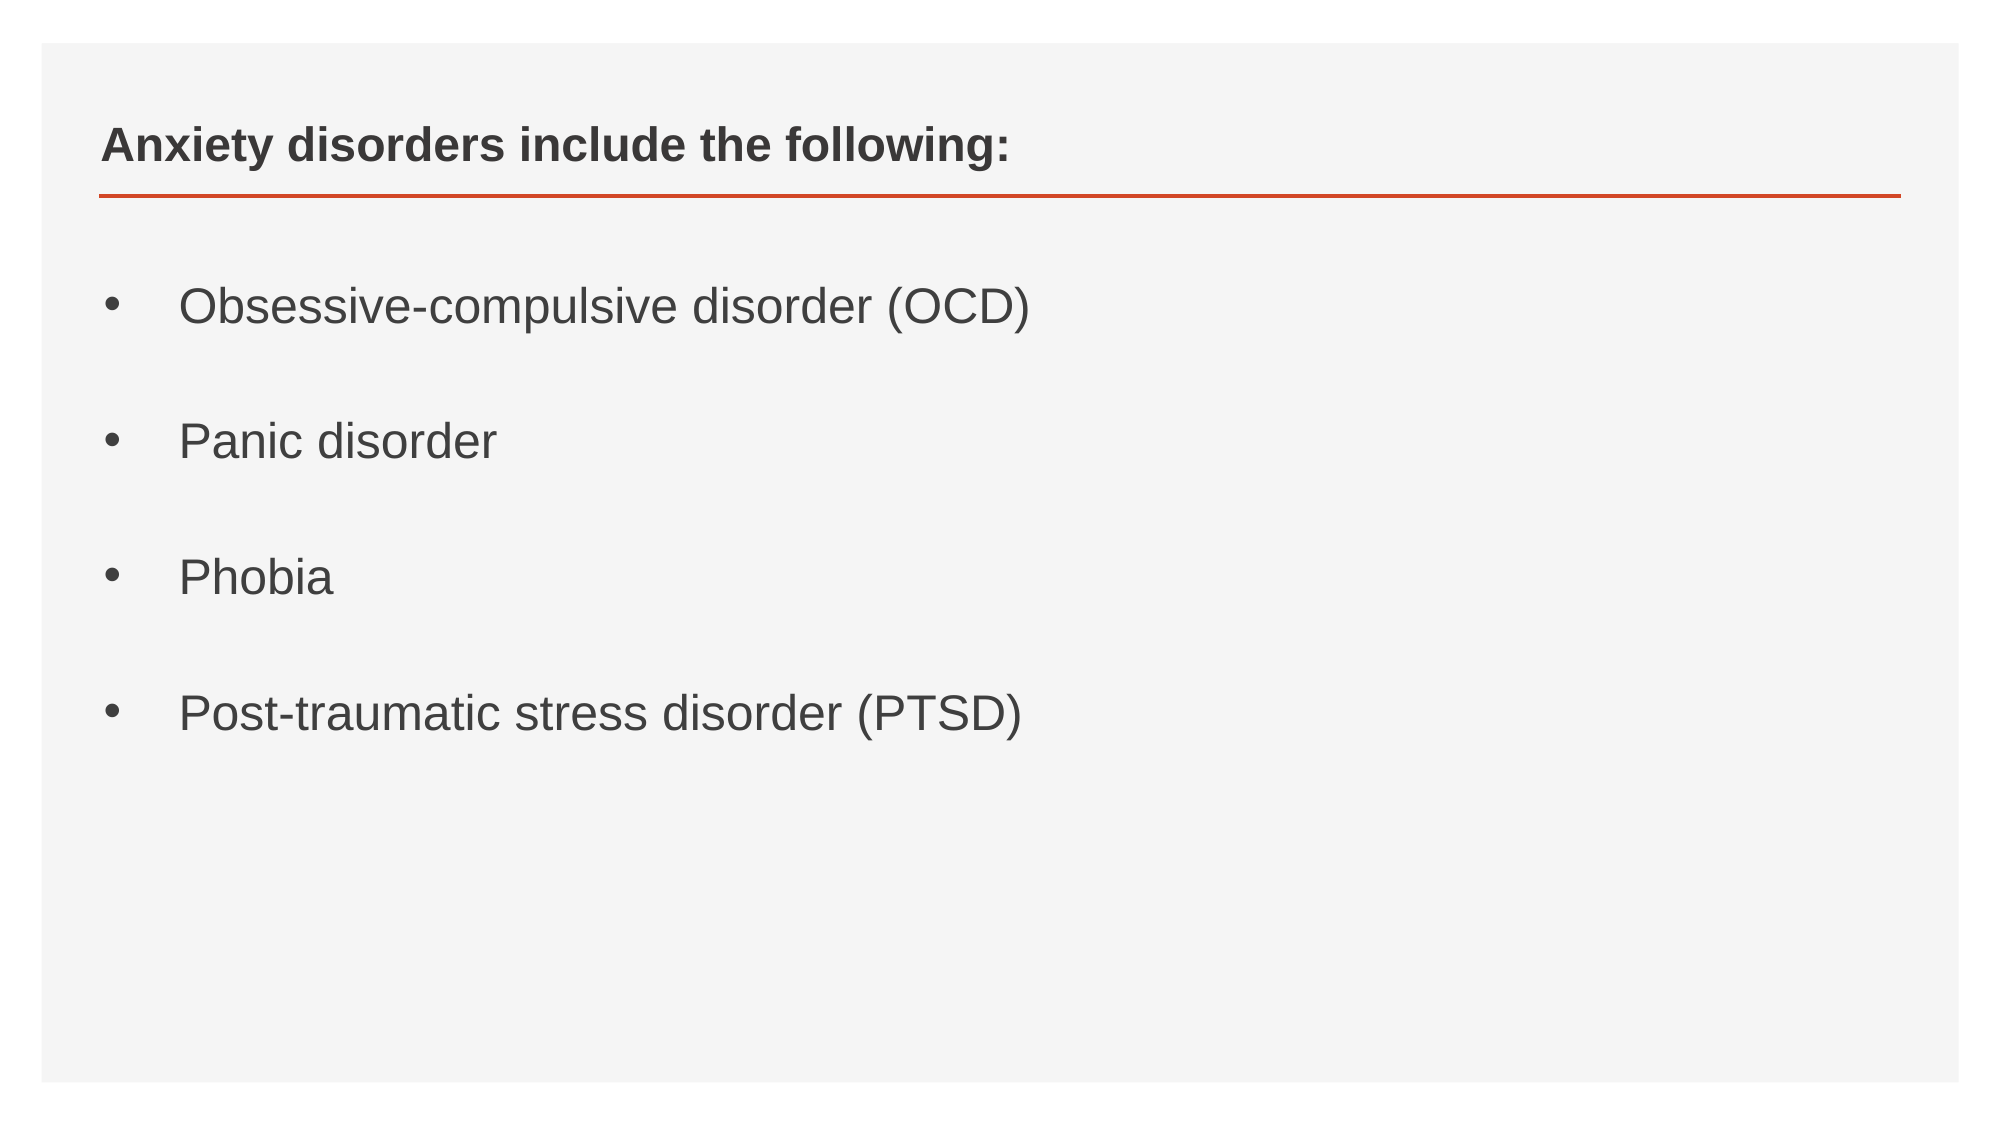

# Anxiety disorders include the following:
Obsessive-compulsive disorder (OCD)
Panic disorder
Phobia
Post-traumatic stress disorder (PTSD)